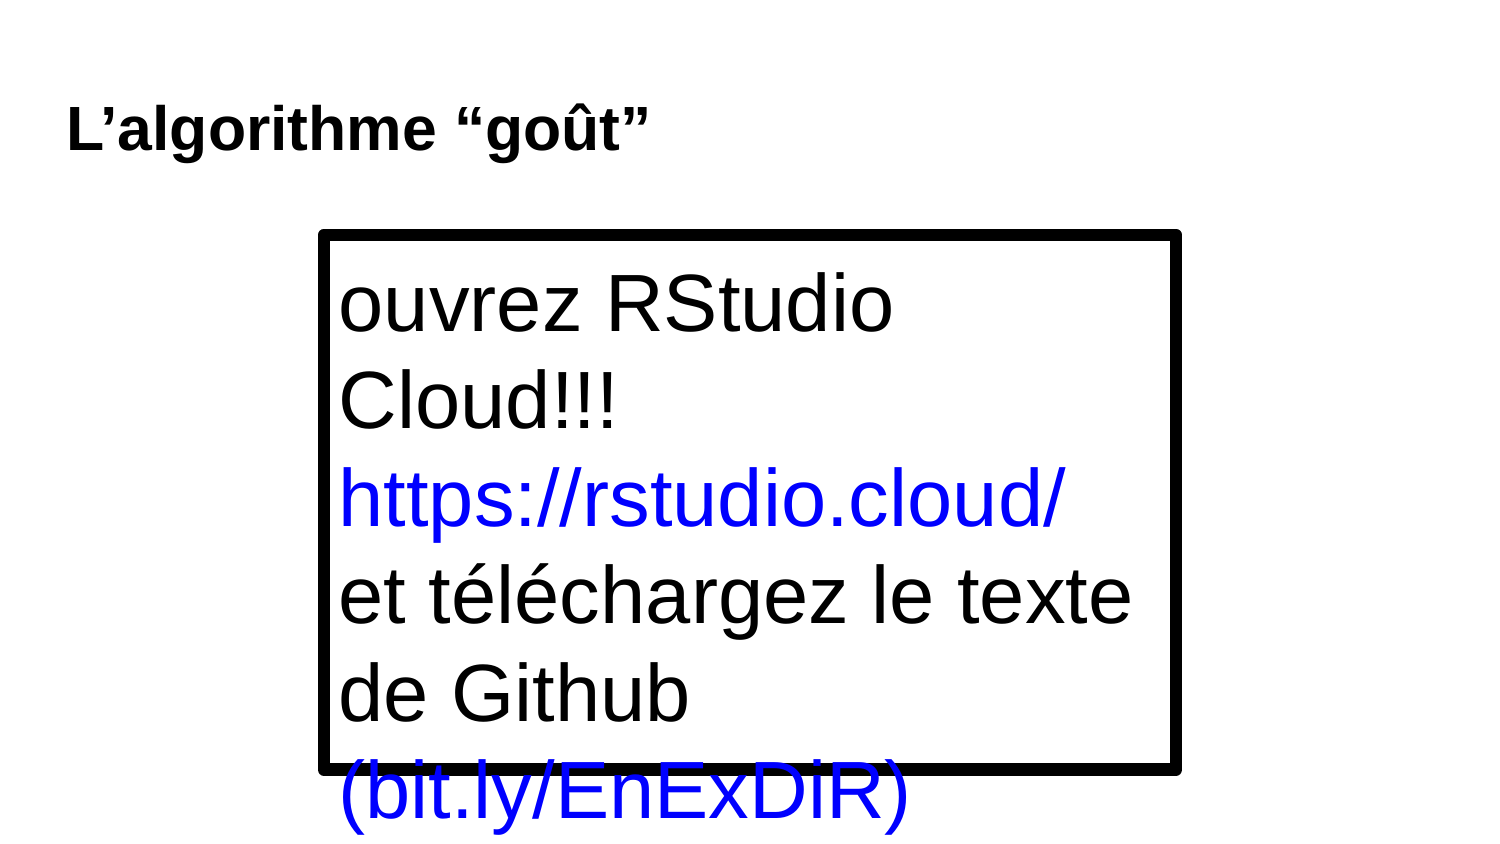

# L’algorithme “goût”
ouvrez RStudio Cloud!!!
https://rstudio.cloud/
et téléchargez le texte de Github
(bit.ly/EnExDiR)